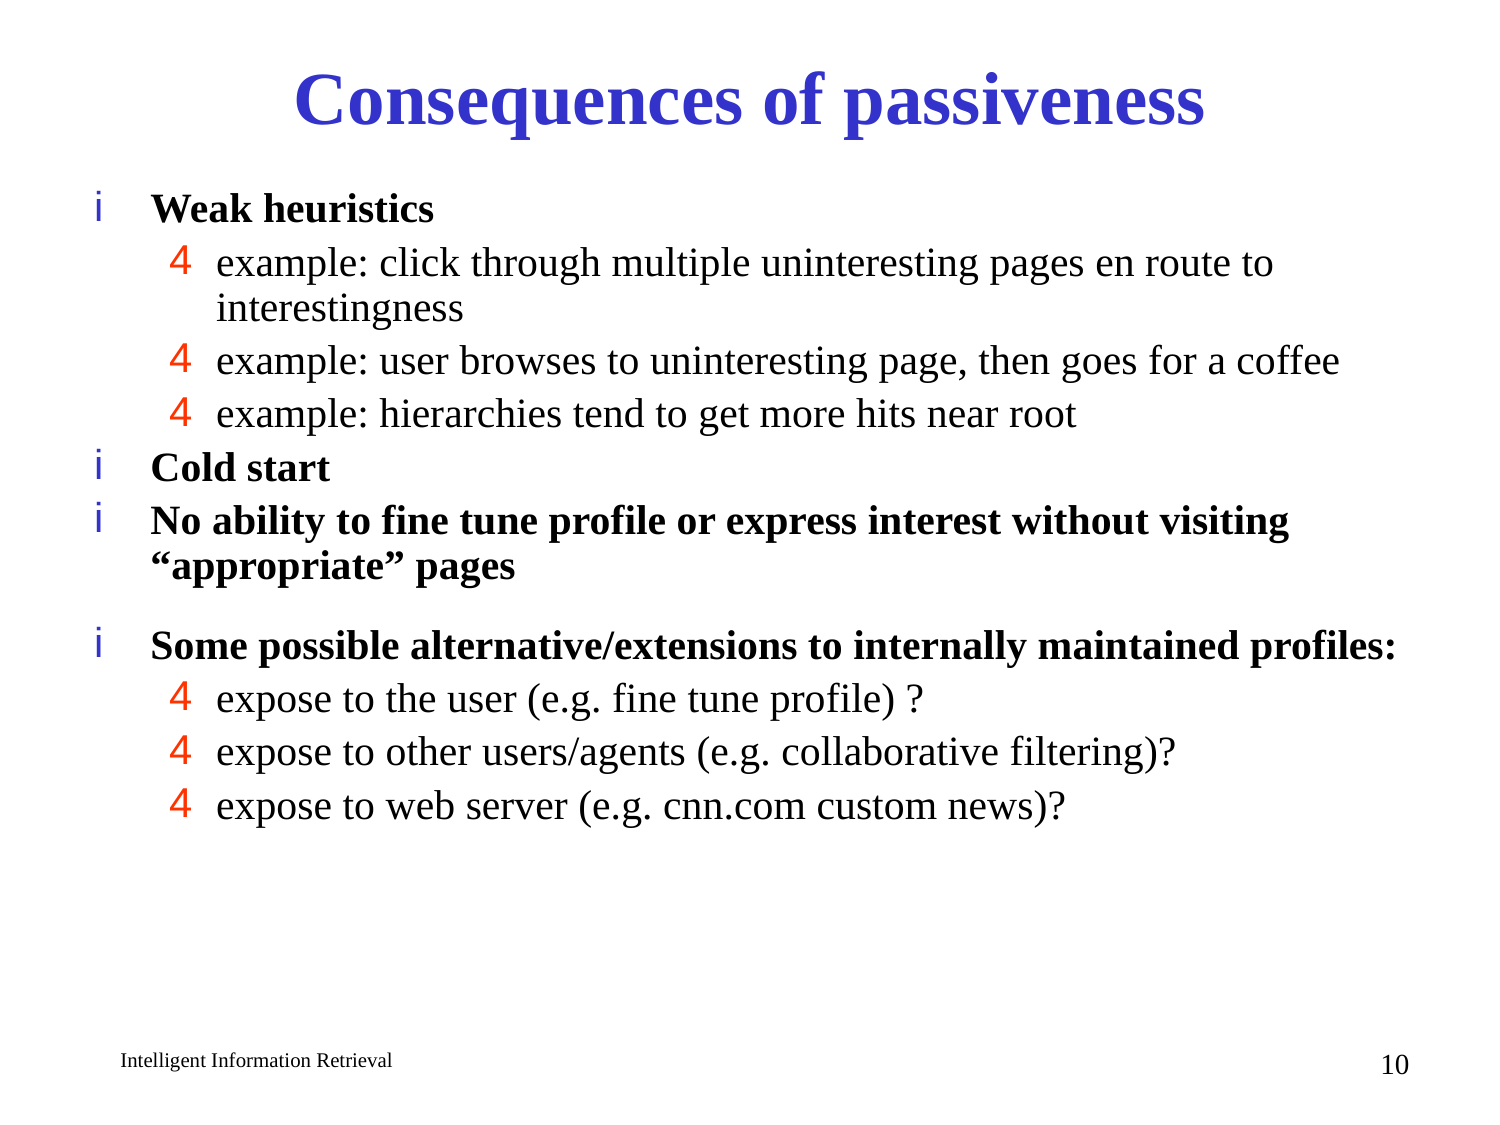

# Consequences of passiveness
Weak heuristics
example: click through multiple uninteresting pages en route to interestingness
example: user browses to uninteresting page, then goes for a coffee
example: hierarchies tend to get more hits near root
Cold start
No ability to fine tune profile or express interest without visiting “appropriate” pages

Some possible alternative/extensions to internally maintained profiles:
expose to the user (e.g. fine tune profile) ?
expose to other users/agents (e.g. collaborative filtering)?
expose to web server (e.g. cnn.com custom news)?

10
Intelligent Information Retrieval